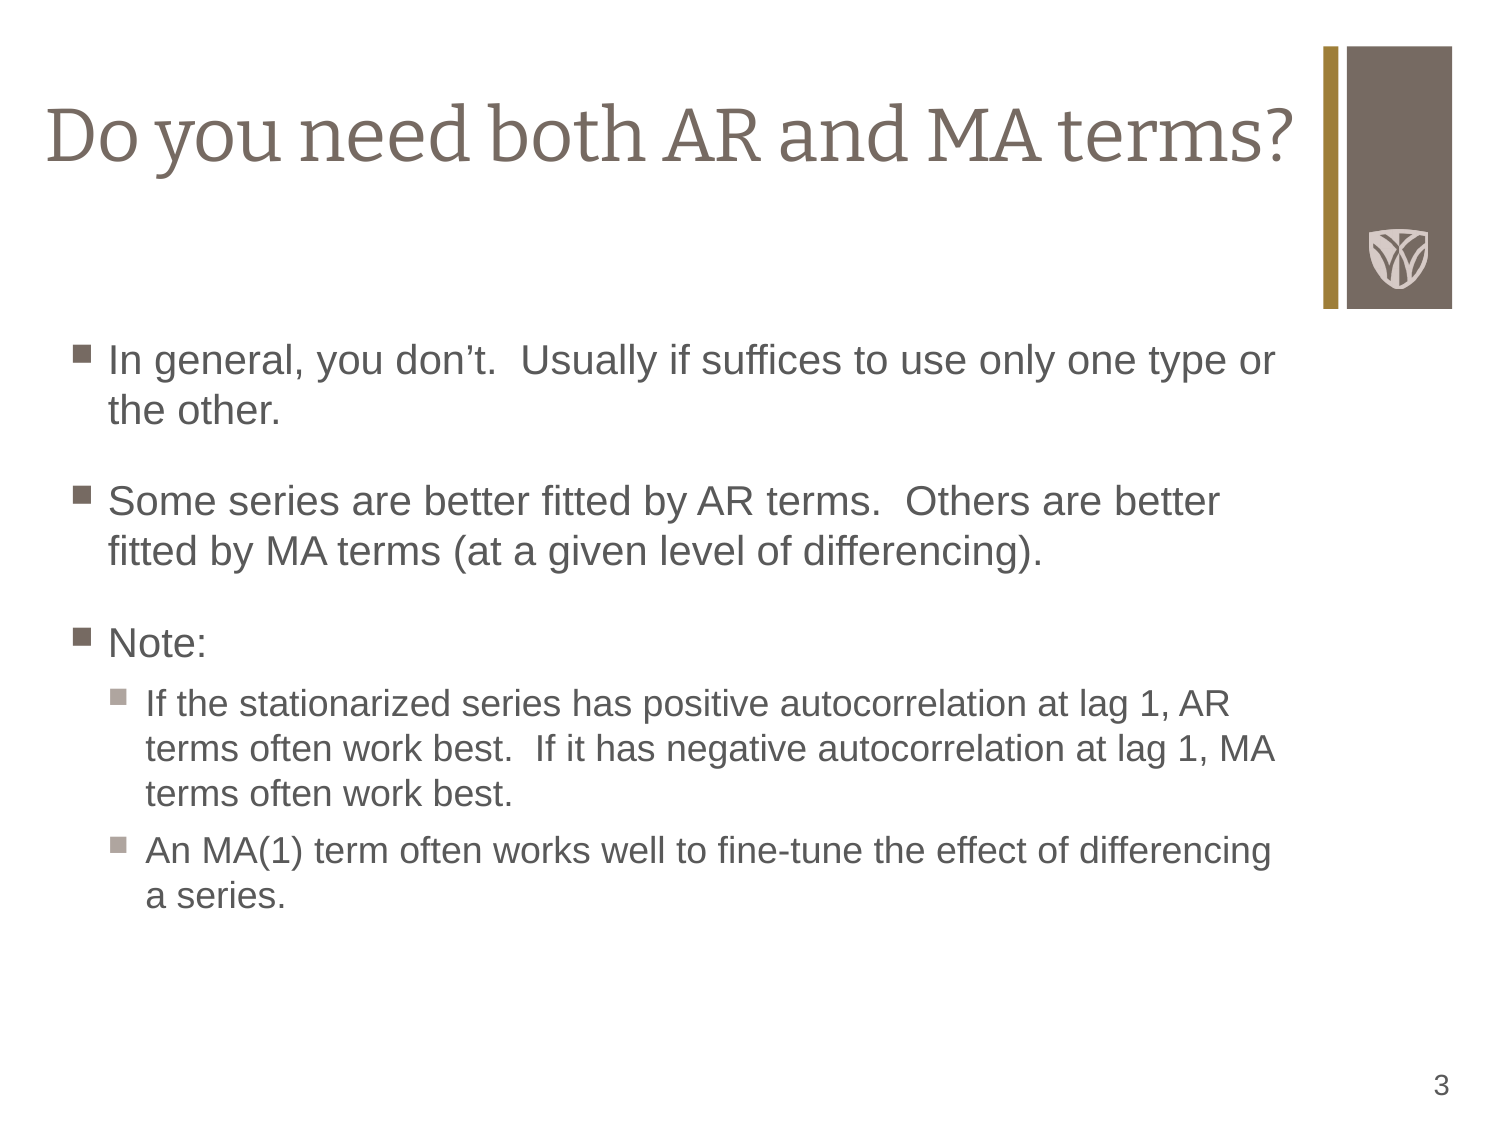

# Do you need both AR and MA terms?
In general, you don’t.  Usually if suffices to use only one type or the other.
Some series are better fitted by AR terms.  Others are better fitted by MA terms (at a given level of differencing).
Note:
If the stationarized series has positive autocorrelation at lag 1, AR terms often work best.  If it has negative autocorrelation at lag 1, MA terms often work best.
An MA(1) term often works well to fine-tune the effect of differencing a series.
3